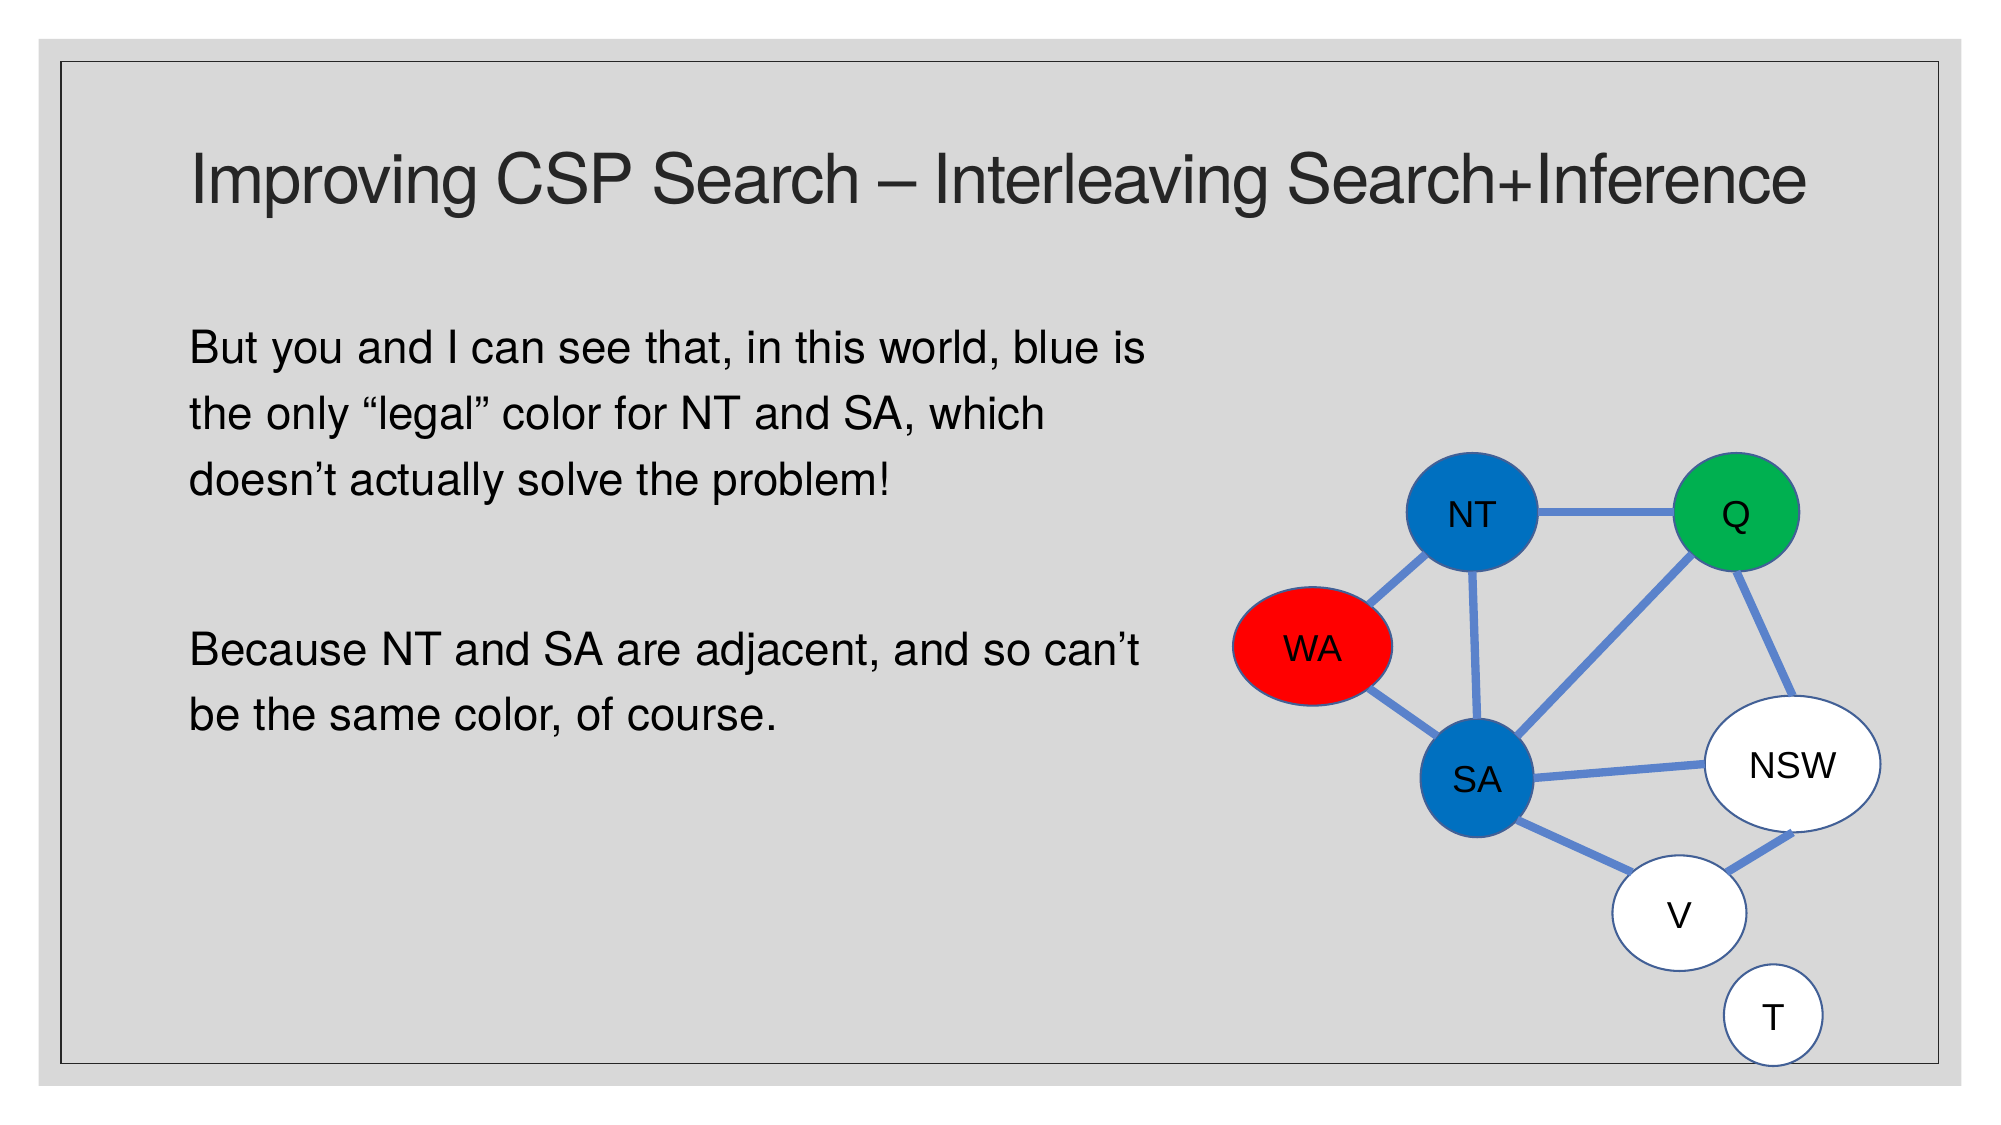

# Improving CSP Search – Interleaving Search+Inference
But you and I can see that, in this world, blue is the only “legal” color for NT and SA, which doesn’t actually solve the problem!

Because NT and SA are adjacent, and so can’t be the same color, of course.

NT
Q
WA
NSW
SA
V
T